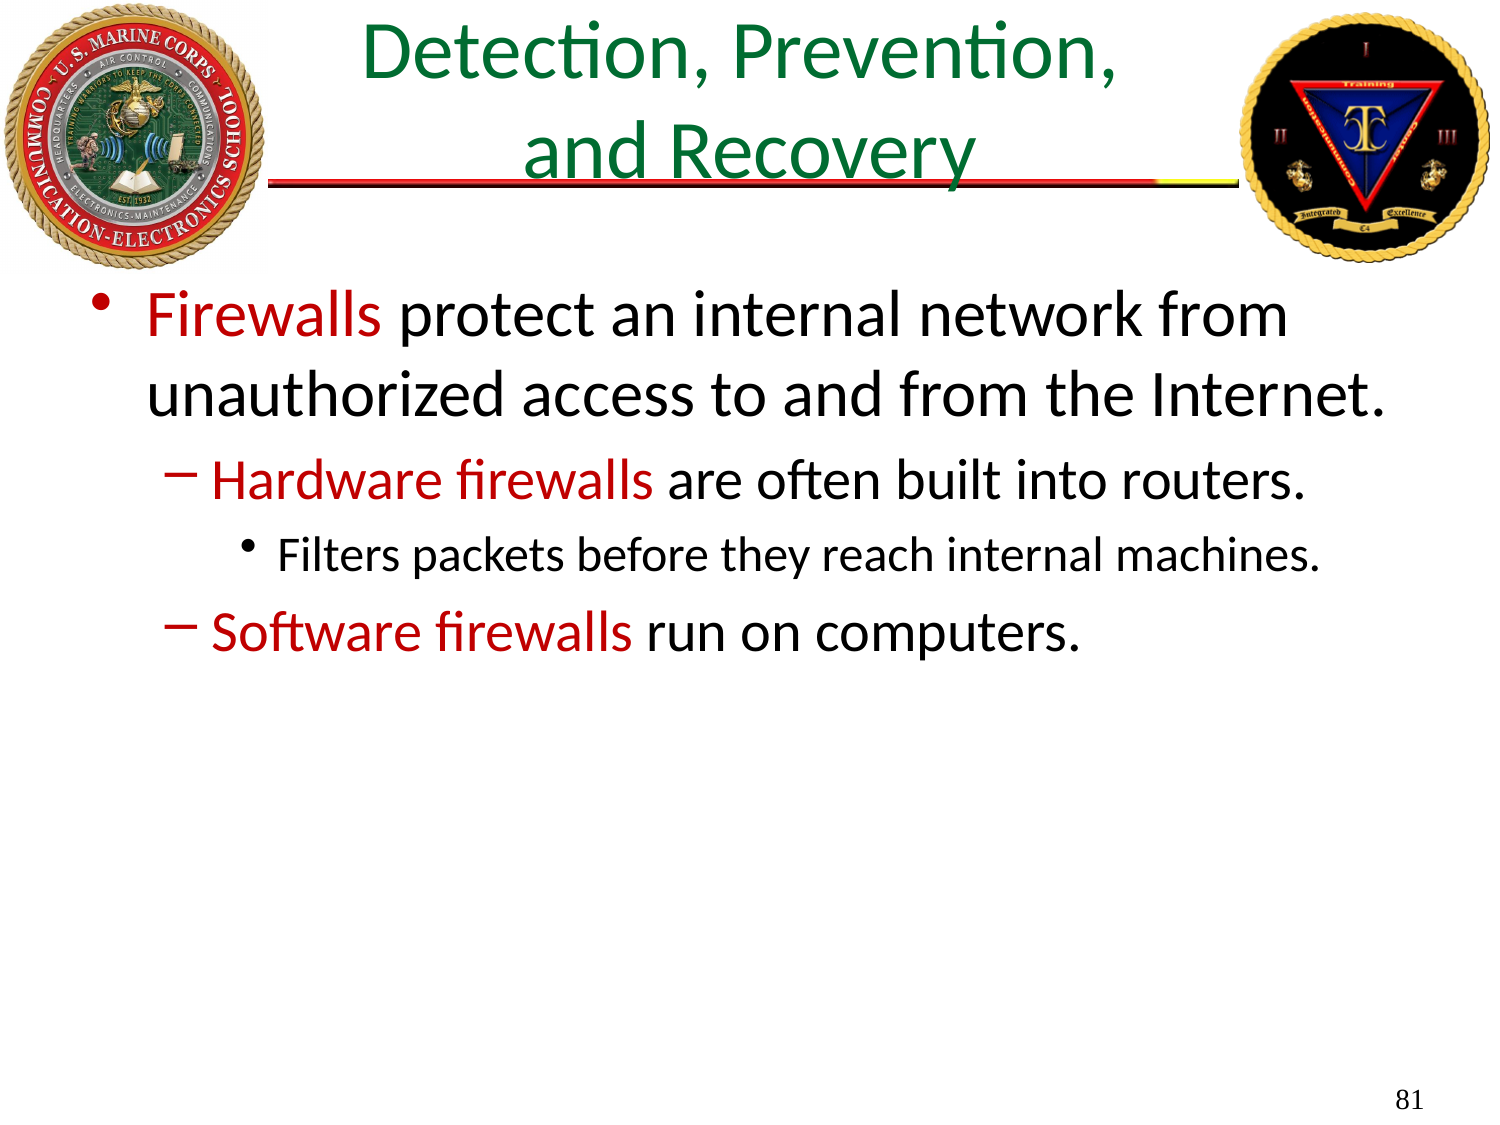

# Detection, Prevention, and Recovery
Firewalls protect an internal network from unauthorized access to and from the Internet.
Hardware firewalls are often built into routers.
Filters packets before they reach internal machines.
Software firewalls run on computers.